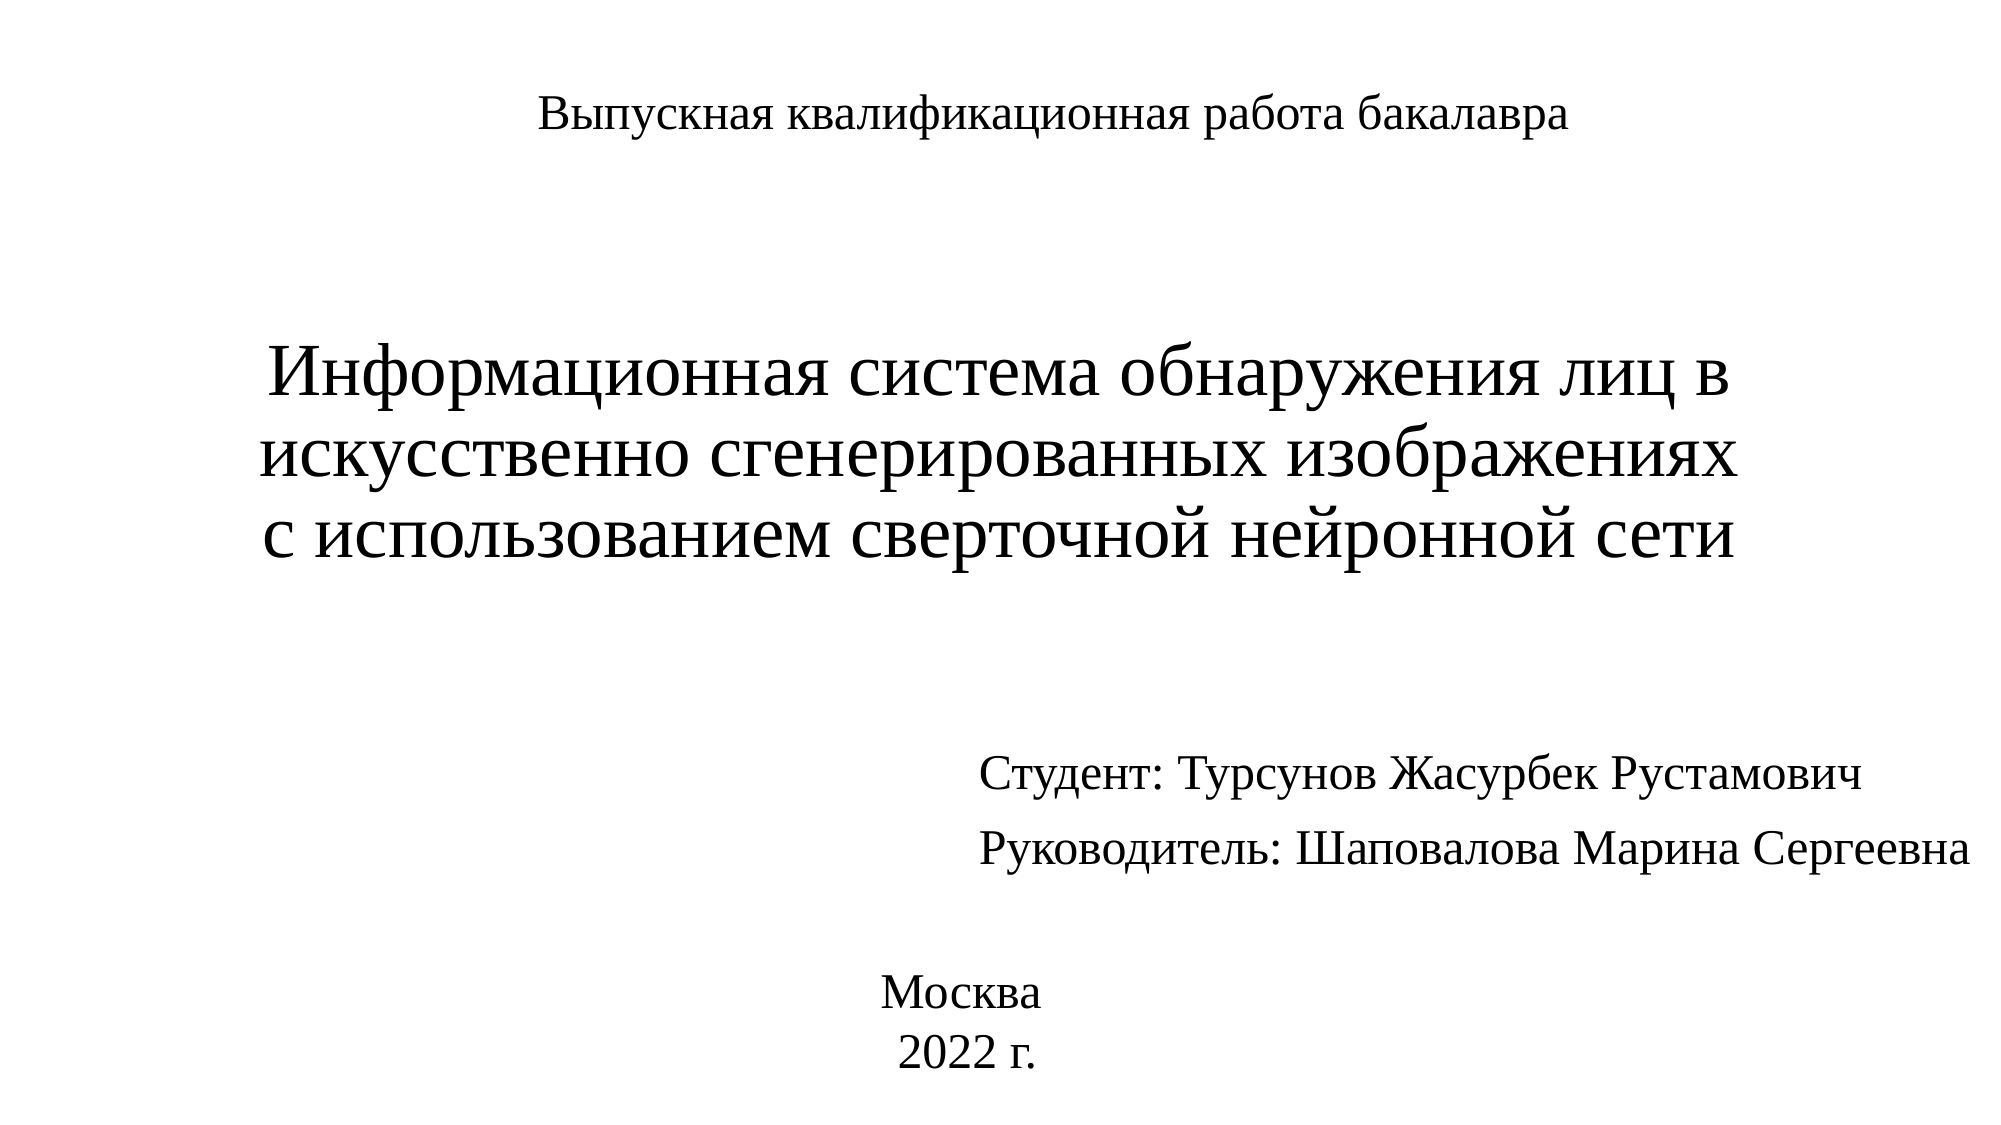

Выпускная квалификационная работа бакалавра
# Информационная система обнаружения лиц в искусственно сгенерированных изображениях с использованием сверточной нейронной сети
Студент: Турсунов Жасурбек Рустамович
Руководитель: Шаповалова Марина Сергеевна
Москва
 2022 г.